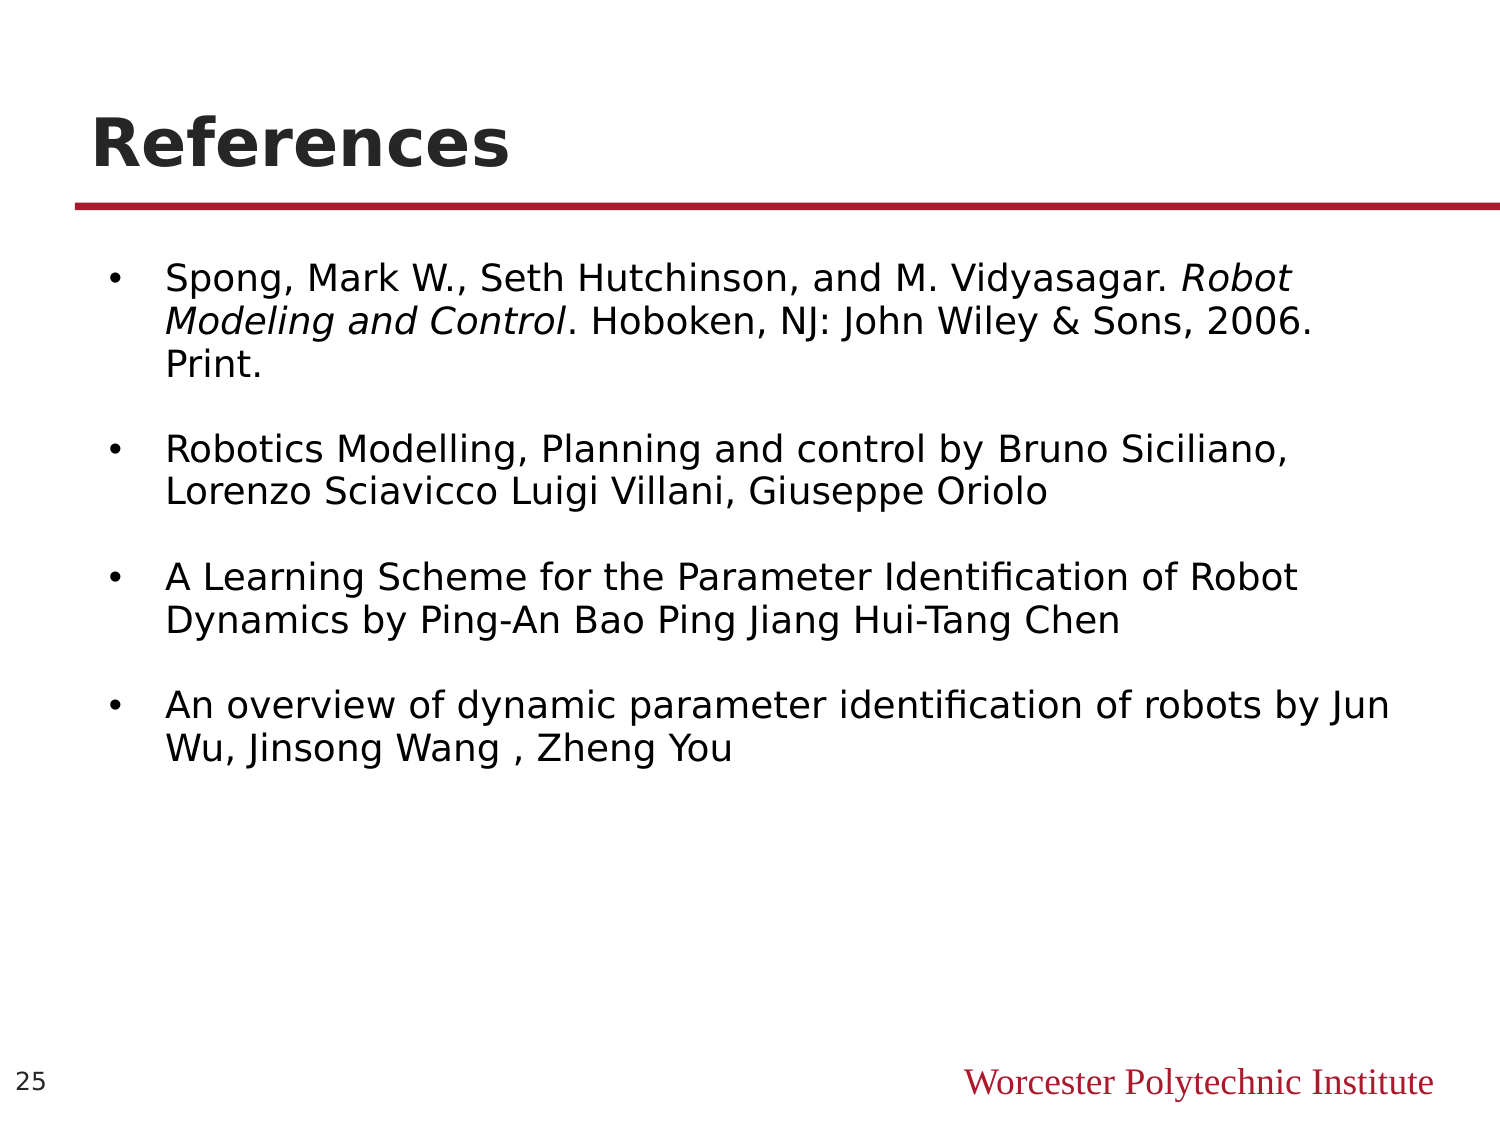

# References
Spong, Mark W., Seth Hutchinson, and M. Vidyasagar. Robot Modeling and Control. Hoboken, NJ: John Wiley & Sons, 2006. Print.

Robotics Modelling, Planning and control by Bruno Siciliano, Lorenzo Sciavicco Luigi Villani, Giuseppe Oriolo

A Learning Scheme for the Parameter Identification of Robot Dynamics by Ping-An Bao Ping Jiang Hui-Tang Chen

An overview of dynamic parameter identification of robots by Jun Wu, Jinsong Wang , Zheng You
25